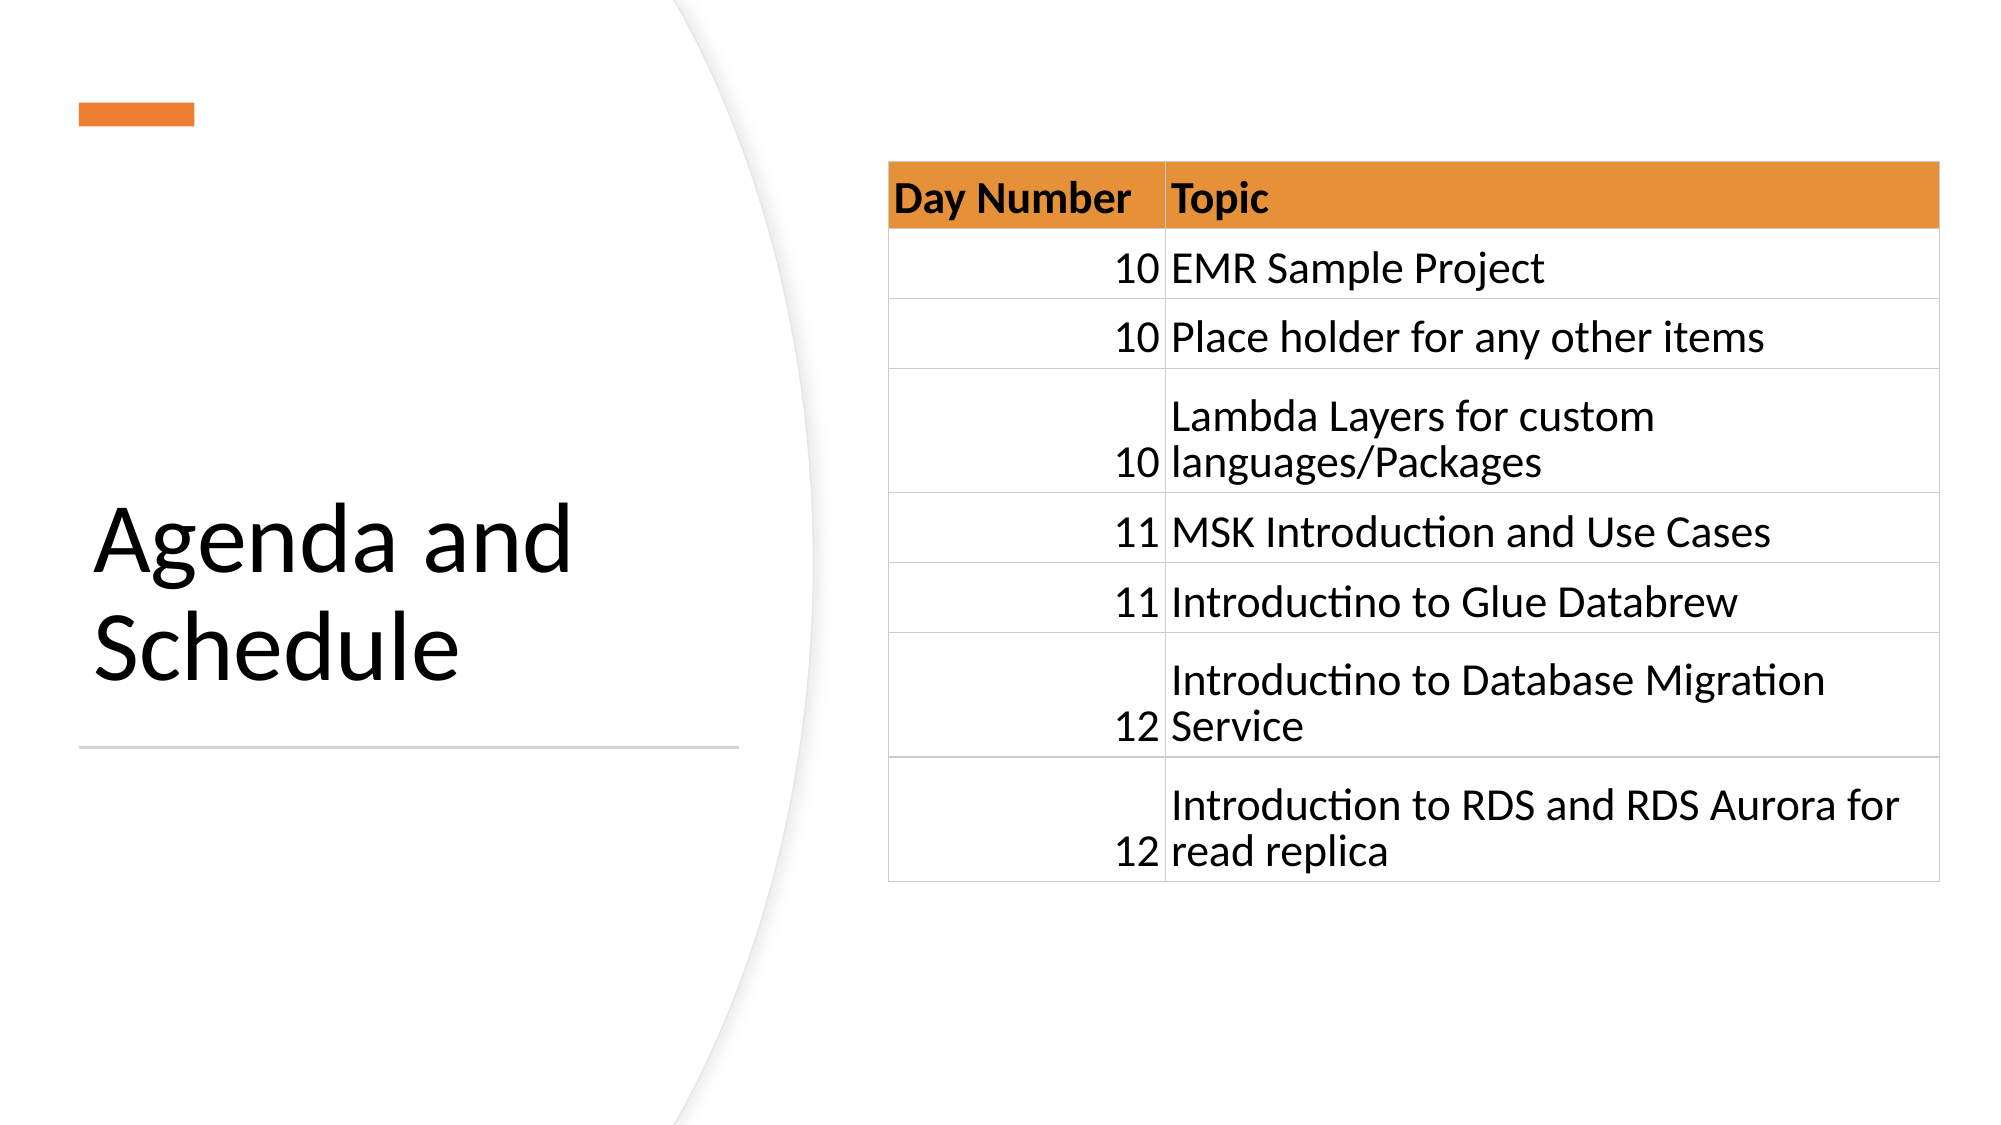

| Day Number | Topic |
| --- | --- |
| 10 | EMR Sample Project |
| 10 | Place holder for any other items |
| 10 | Lambda Layers for custom languages/Packages |
| 11 | MSK Introduction and Use Cases |
| 11 | Introductino to Glue Databrew |
| 12 | Introductino to Database Migration Service |
| 12 | Introduction to RDS and RDS Aurora for read replica |
# Agenda and Schedule